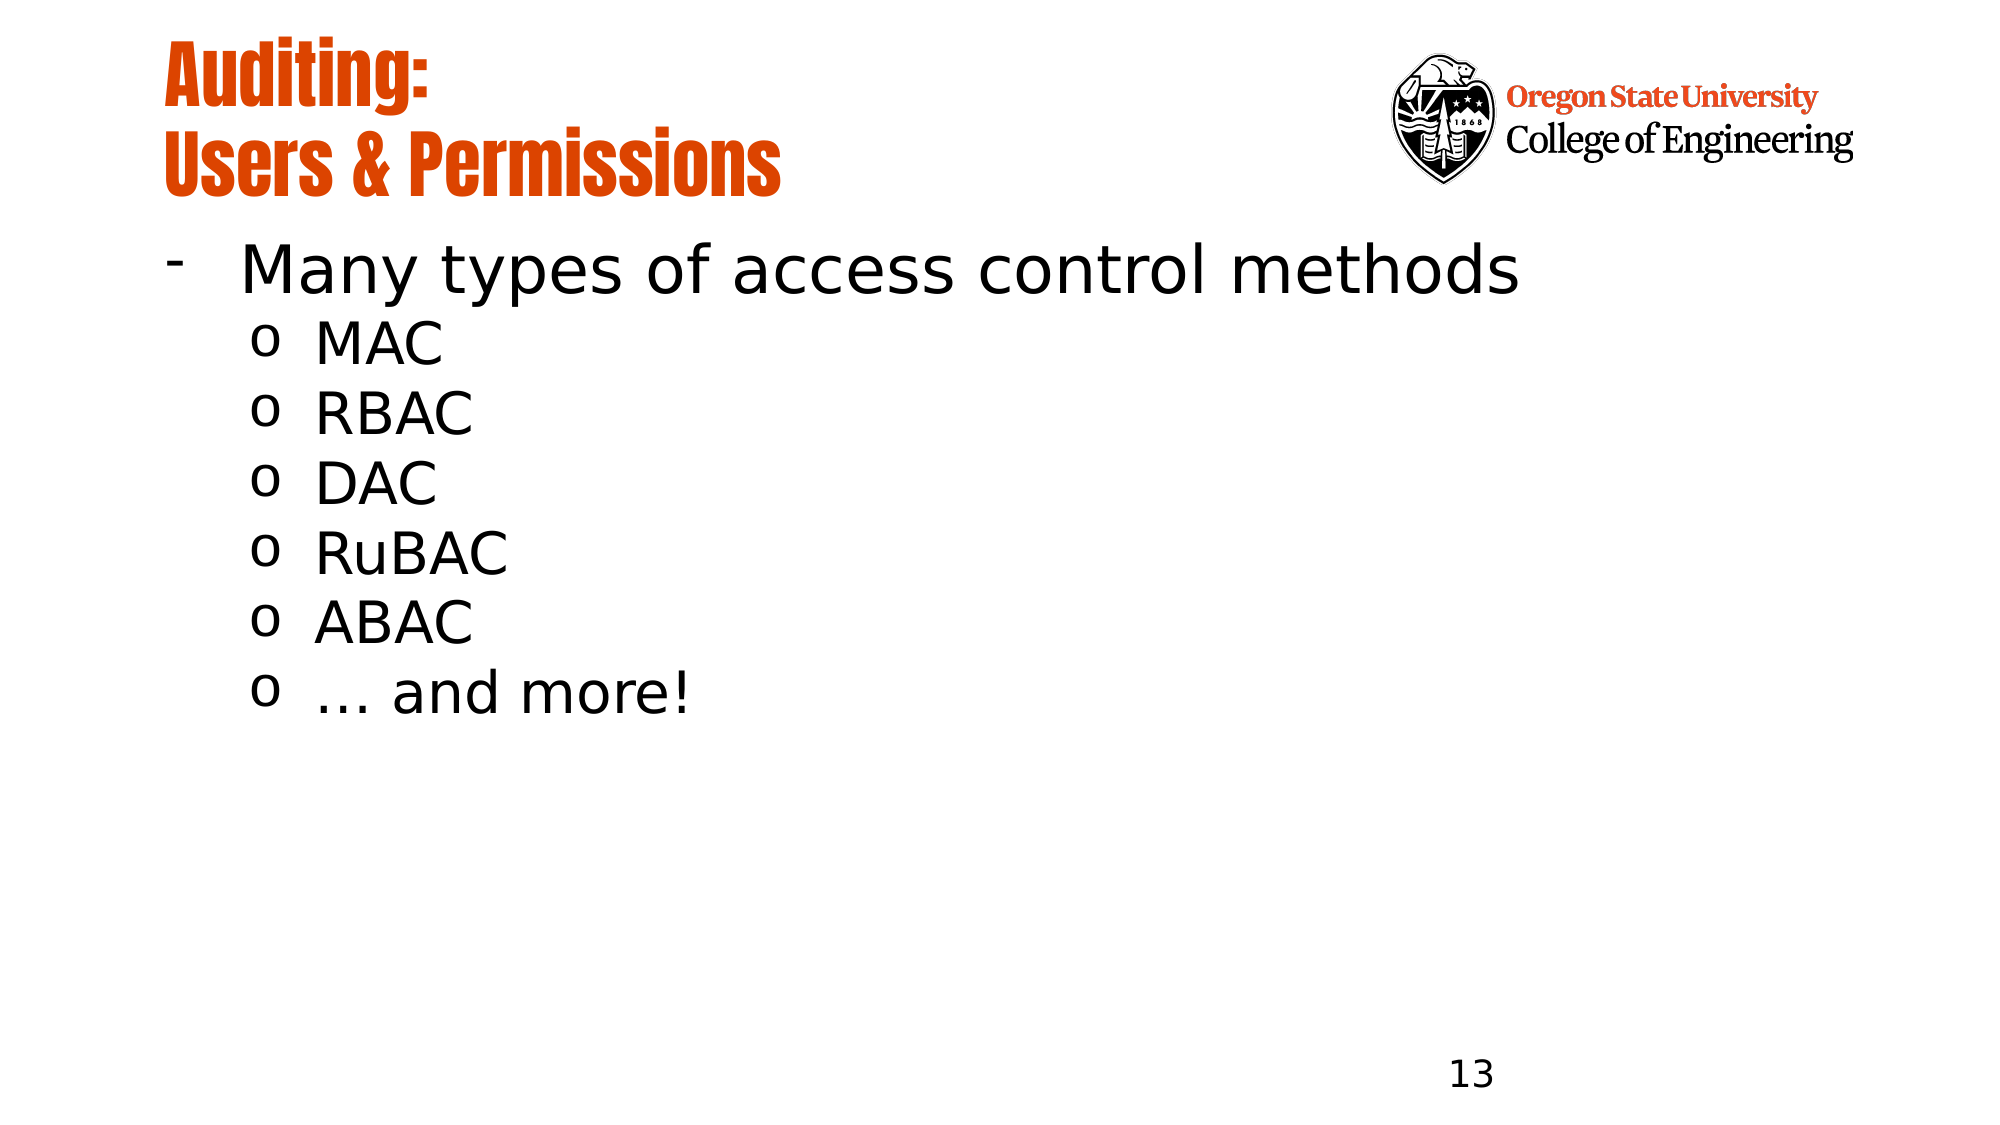

# Auditing: Users & Permissions
Many types of access control methods
MAC
RBAC
DAC
RuBAC
ABAC
… and more!
13